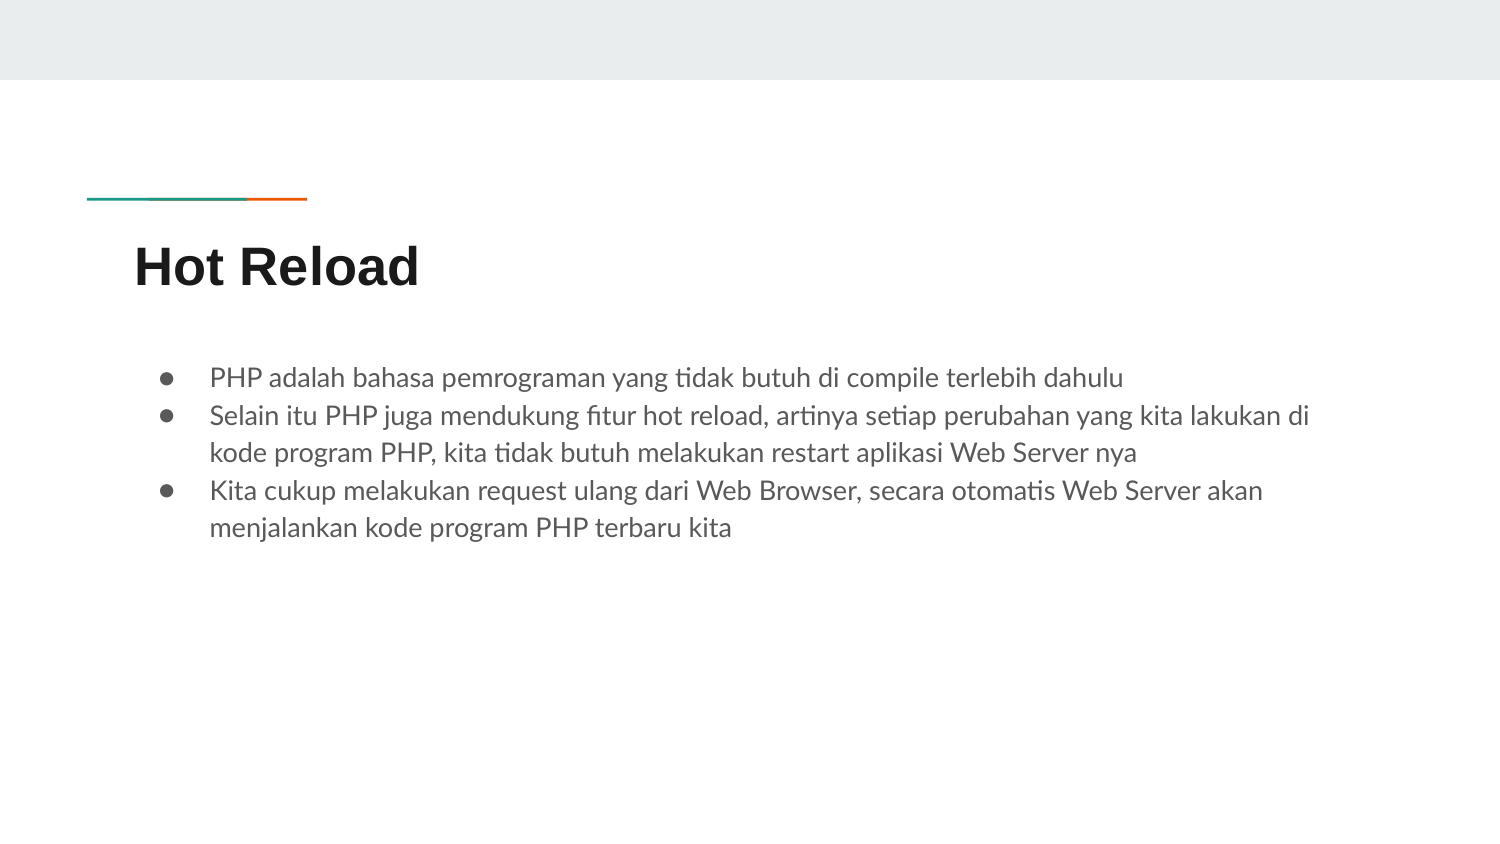

# Hot Reload
PHP adalah bahasa pemrograman yang tidak butuh di compile terlebih dahulu
Selain itu PHP juga mendukung fitur hot reload, artinya setiap perubahan yang kita lakukan di kode program PHP, kita tidak butuh melakukan restart aplikasi Web Server nya
Kita cukup melakukan request ulang dari Web Browser, secara otomatis Web Server akan menjalankan kode program PHP terbaru kita